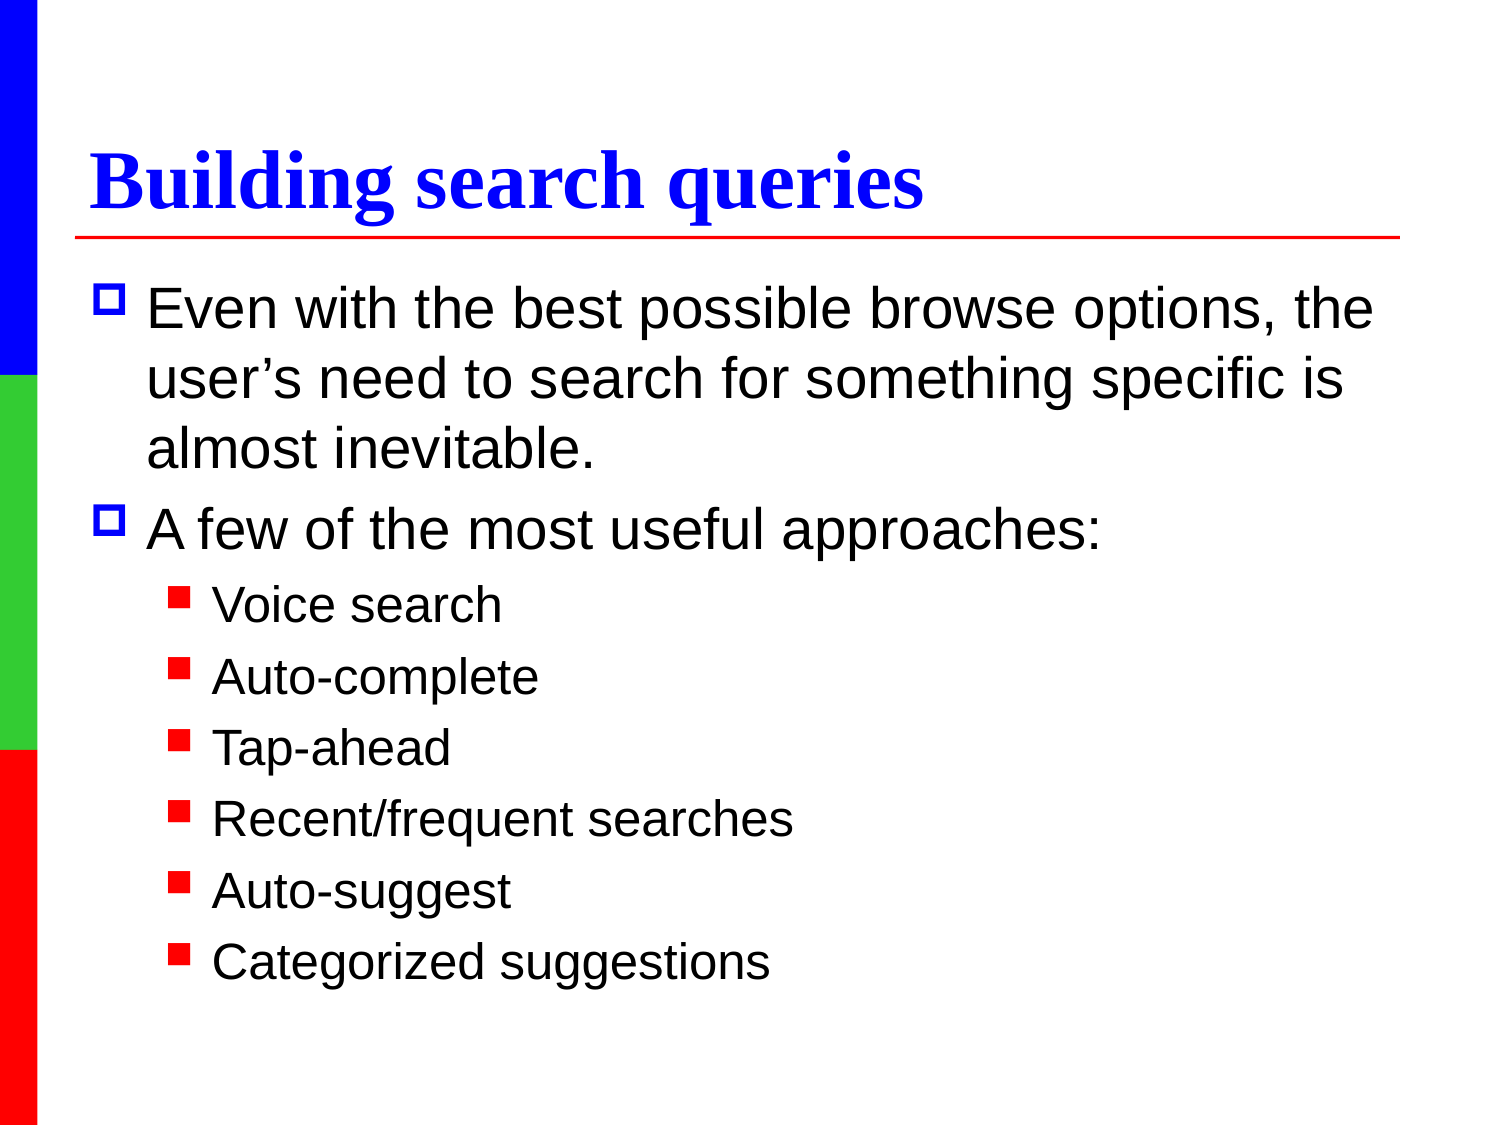

# Building search queries
Even with the best possible browse options, the user’s need to search for something specific is almost inevitable.
A few of the most useful approaches:
Voice search
Auto-complete
Tap-ahead
Recent/frequent searches
Auto-suggest
Categorized suggestions